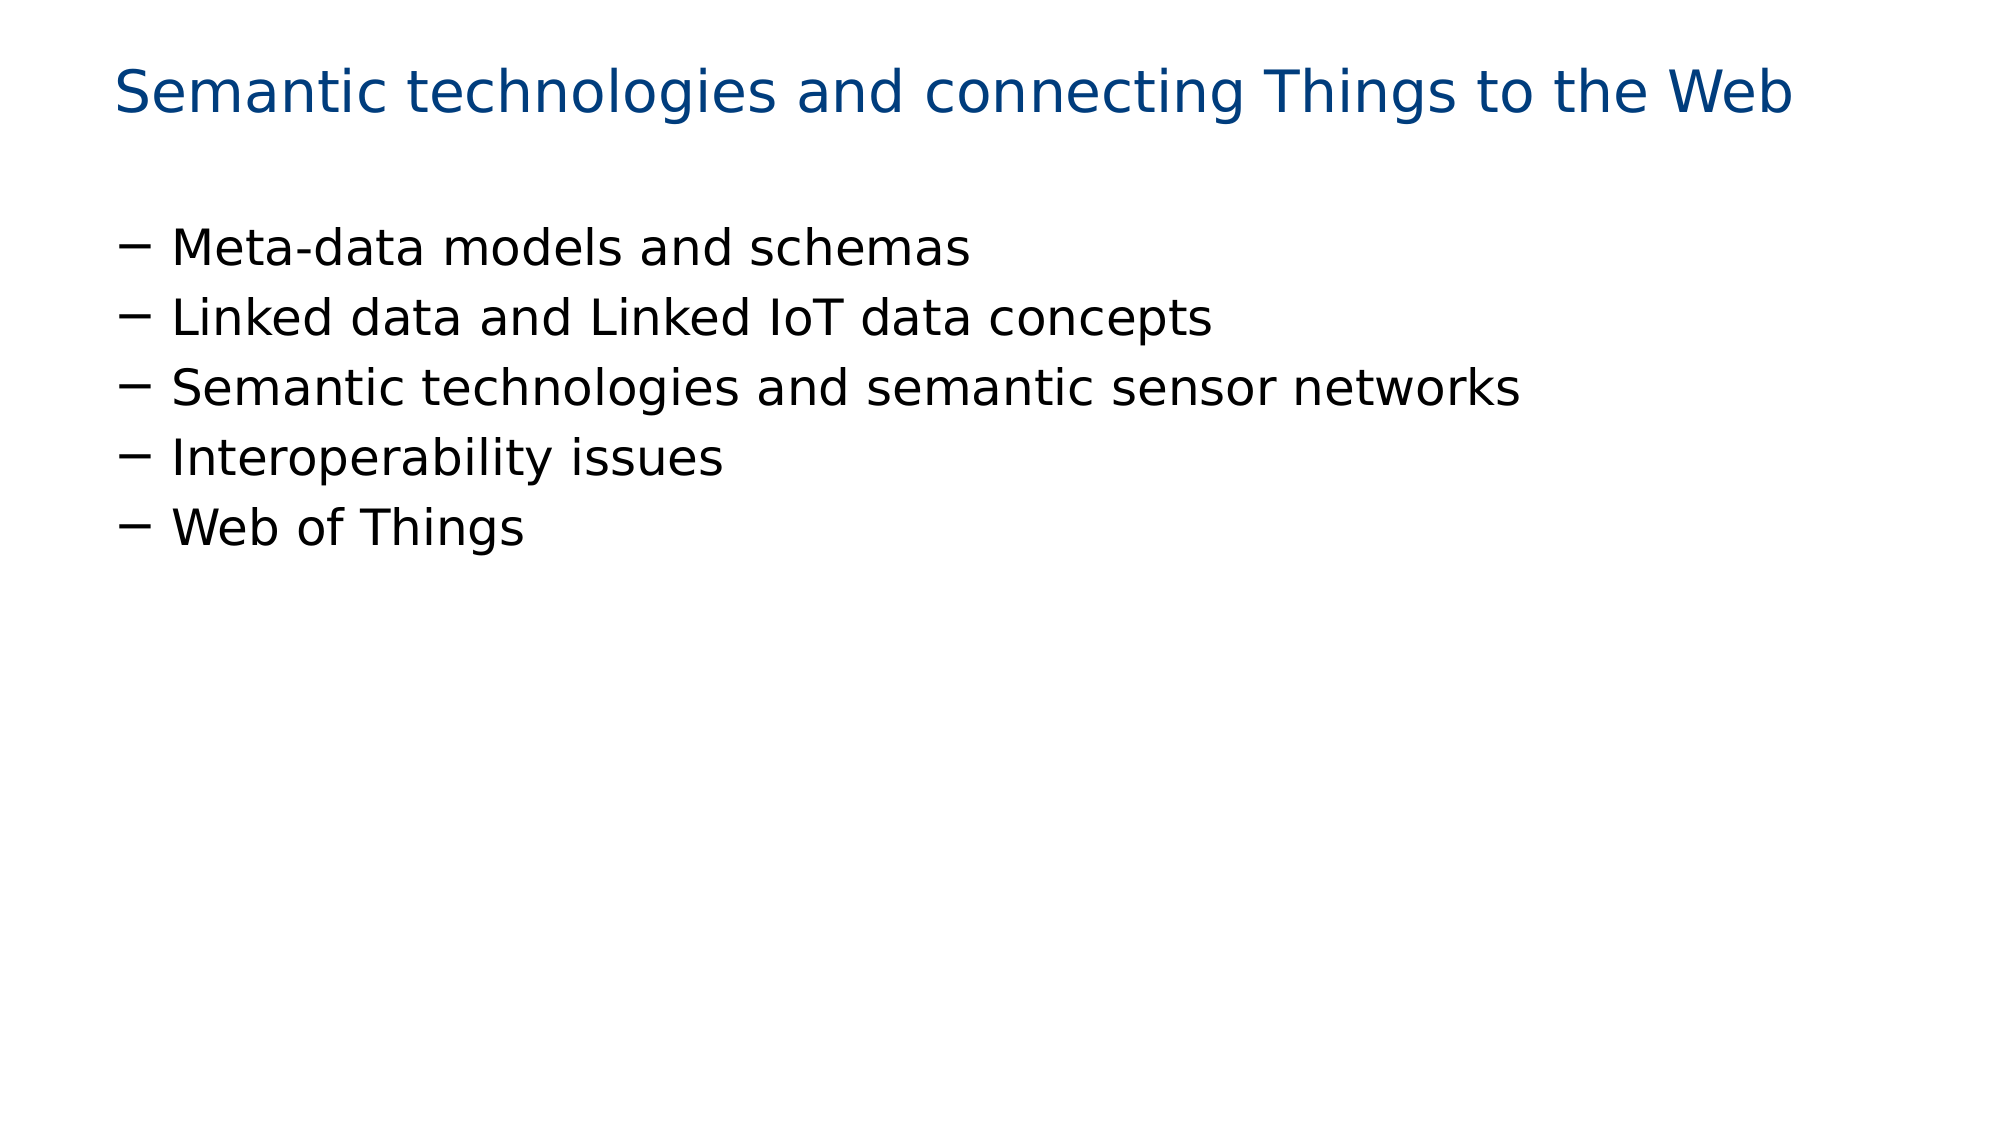

# Semantic technologies and connecting Things to the Web
Meta-data models and schemas
Linked data and Linked IoT data concepts
Semantic technologies and semantic sensor networks
Interoperability issues
Web of Things

49